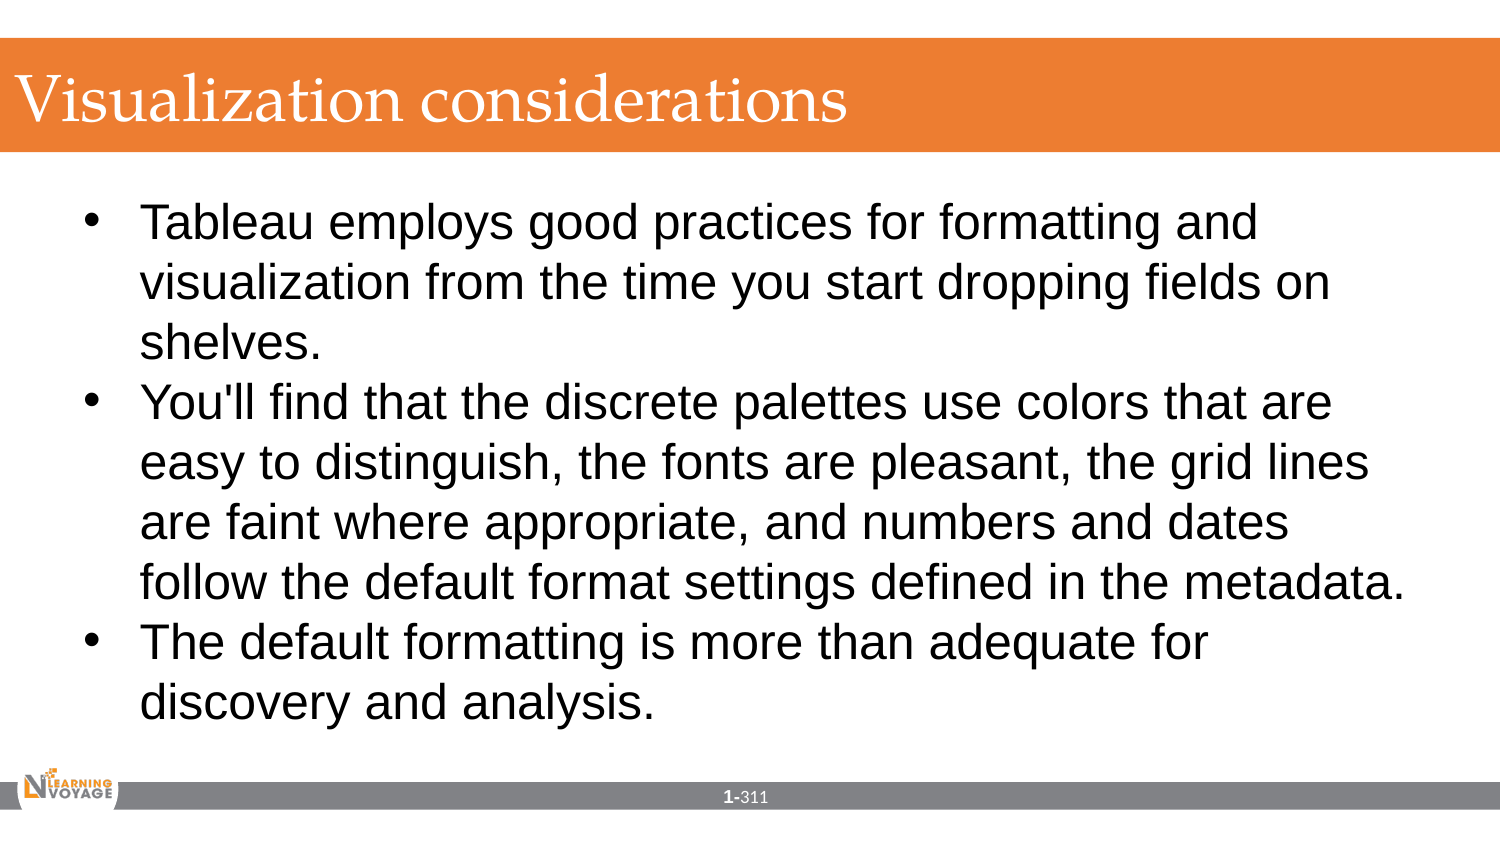

Visualization considerations
Tableau employs good practices for formatting and visualization from the time you start dropping fields on shelves.
You'll find that the discrete palettes use colors that are easy to distinguish, the fonts are pleasant, the grid lines are faint where appropriate, and numbers and dates follow the default format settings defined in the metadata.
The default formatting is more than adequate for discovery and analysis.
1-311